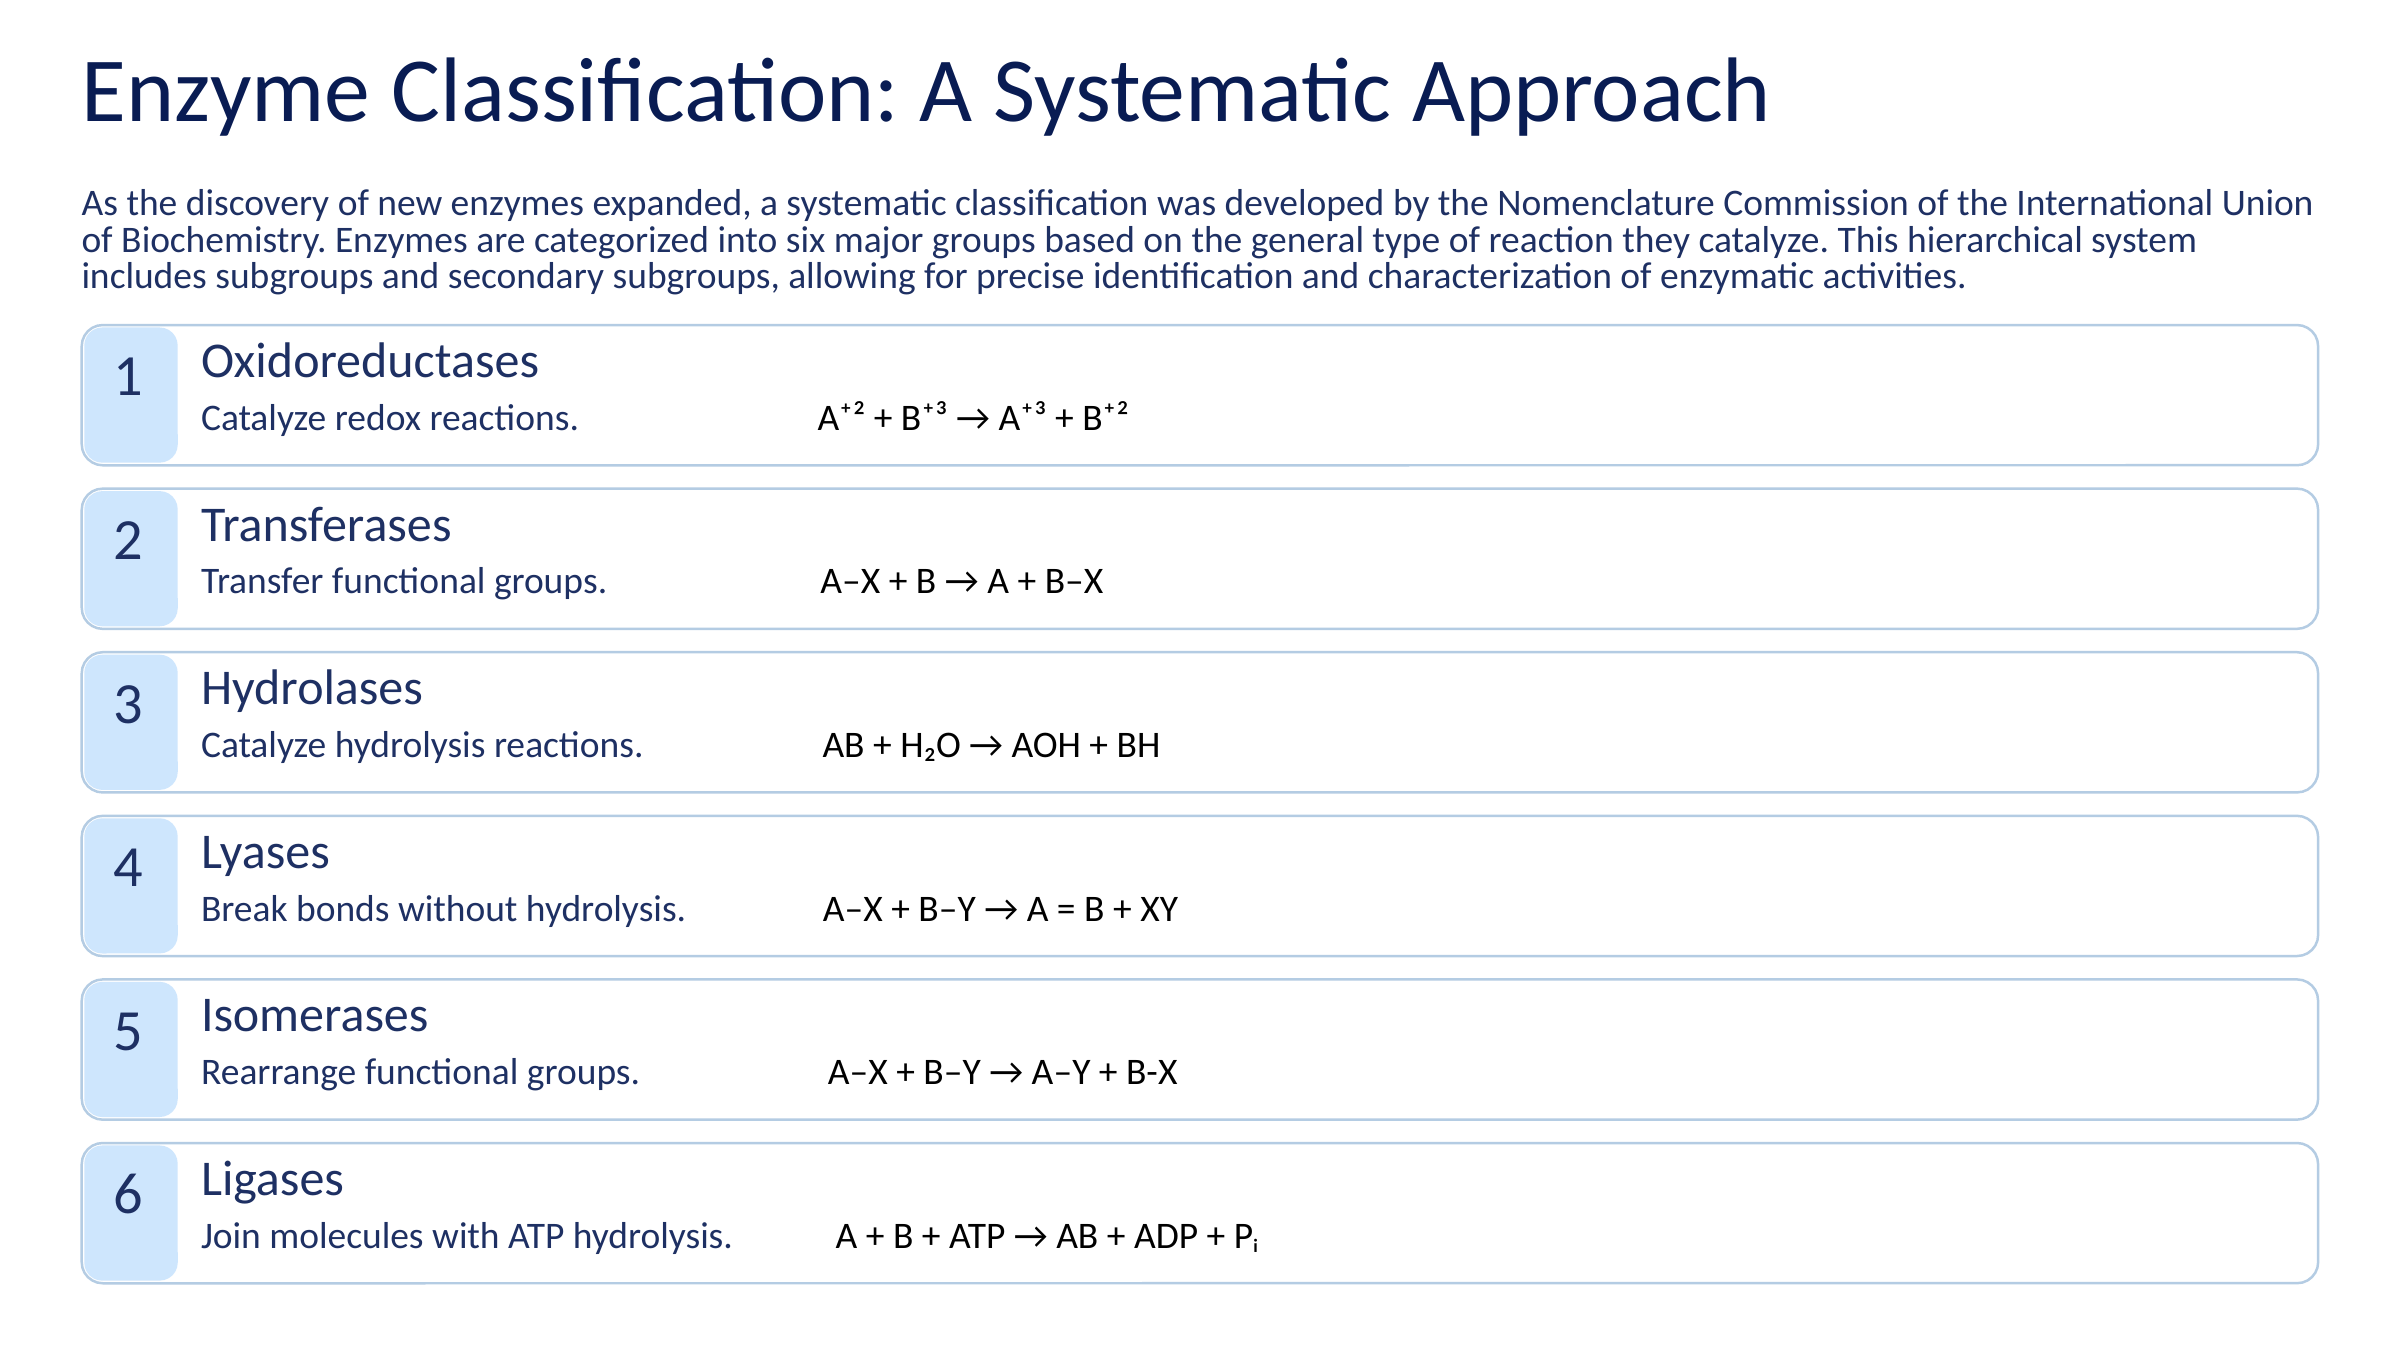

Enzyme Classification: A Systematic Approach
As the discovery of new enzymes expanded, a systematic classification was developed by the Nomenclature Commission of the International Union of Biochemistry. Enzymes are categorized into six major groups based on the general type of reaction they catalyze. This hierarchical system includes subgroups and secondary subgroups, allowing for precise identification and characterization of enzymatic activities.

Oxidoreductases
1
Catalyze redox reactions.                            A⁺² + B⁺³ → A⁺³ + B⁺²

Transferases
2
Transfer functional groups.                         A–X + B → A + B–X

Hydrolases
3
Catalyze hydrolysis reactions.                     AB + H₂O → AOH + BH

Lyases
4
Break bonds without hydrolysis.                A–X + B–Y → A = B + XY

Isomerases
5
Rearrange functional groups.                      A–X + B–Y → A–Y + B-X

Ligases
6
Join molecules with ATP hydrolysis.            A + B + ATP → AB + ADP + Pᵢ